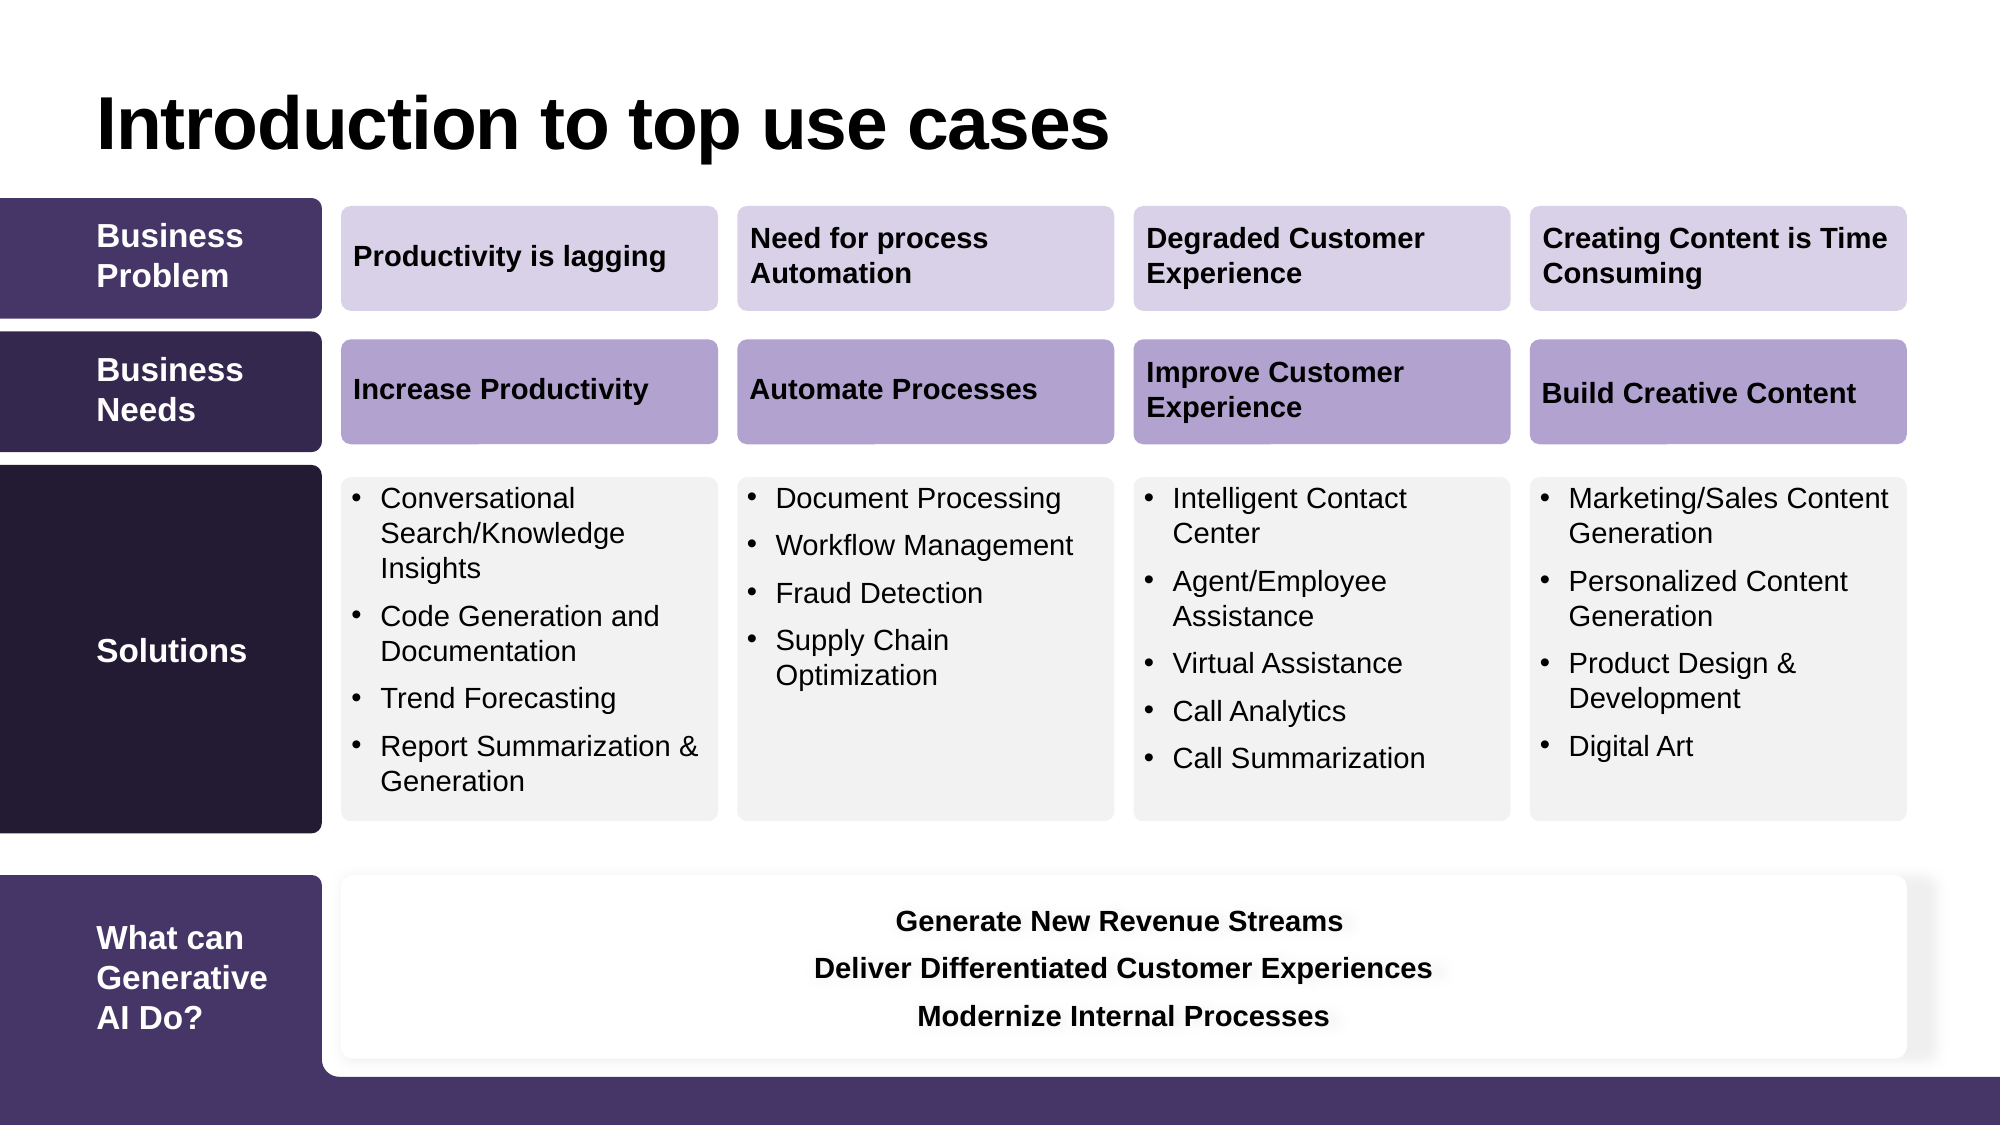

# Introduction to top use cases

Business Problem
Need for process Automation
Degraded Customer Experience
Creating Content is Time Consuming

Productivity is lagging

Business Needs
Improve Customer Experience
Increase Productivity
Automate Processes
Build Creative Content

Conversational Search/Knowledge Insights
Code Generation and Documentation
Trend Forecasting
Report Summarization & Generation

Document Processing
Workflow Management
Fraud Detection
Supply Chain Optimization

Intelligent Contact Center
Agent/Employee Assistance
Virtual Assistance
Call Analytics
Call Summarization

Marketing/Sales Content Generation
Personalized Content Generation
Product Design & Development
Digital Art

Solutions

Generate New Revenue Streams
Deliver Differentiated Customer Experiences
Modernize Internal Processes
What can Generative AI Do?